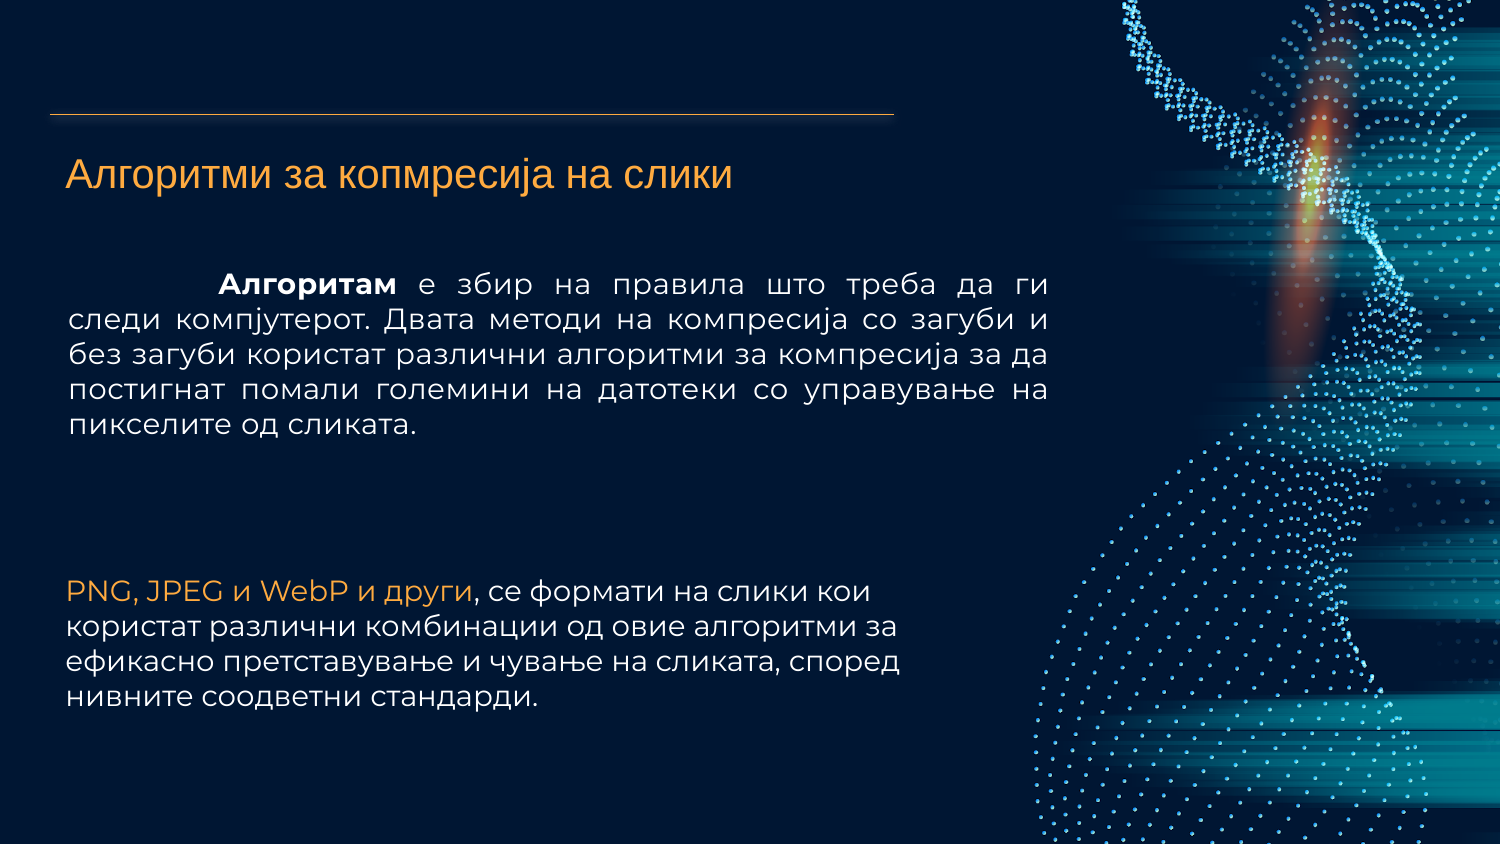

# Алгоритми за копмресија на слики
	Алгоритам е збир на правила што треба да ги следи компјутерот. Двата методи на компресија со загуби и без загуби користат различни алгоритми за компресија за да постигнат помали големини на датотеки со управување на пикселите од сликата.
PNG, JPEG и WebP и други, се формати на слики кои користат различни комбинации од овие алгоритми за ефикасно претставување и чување на сликата, според нивните соодветни стандарди.